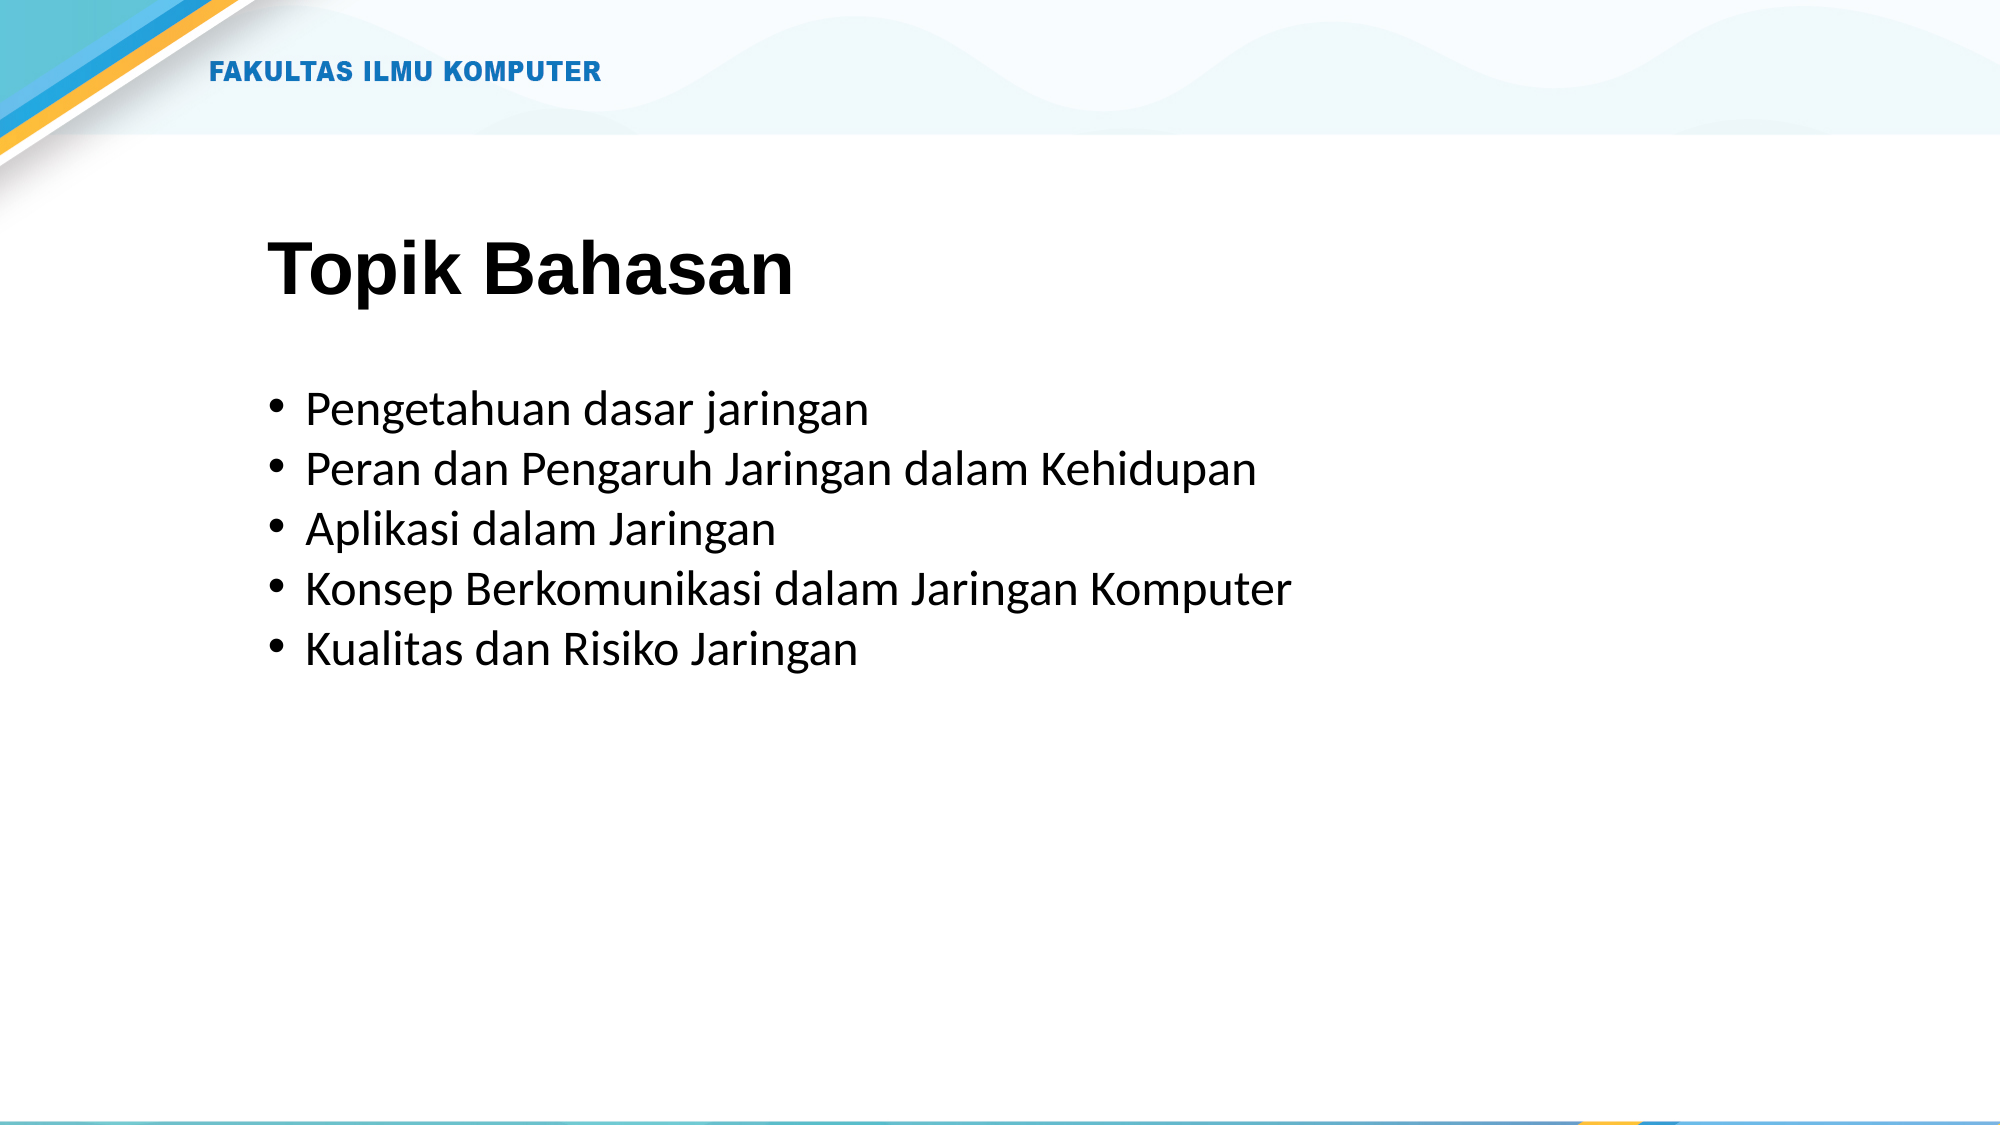

# Topik Bahasan
Pengetahuan dasar jaringan
Peran dan Pengaruh Jaringan dalam Kehidupan
Aplikasi dalam Jaringan
Konsep Berkomunikasi dalam Jaringan Komputer
Kualitas dan Risiko Jaringan